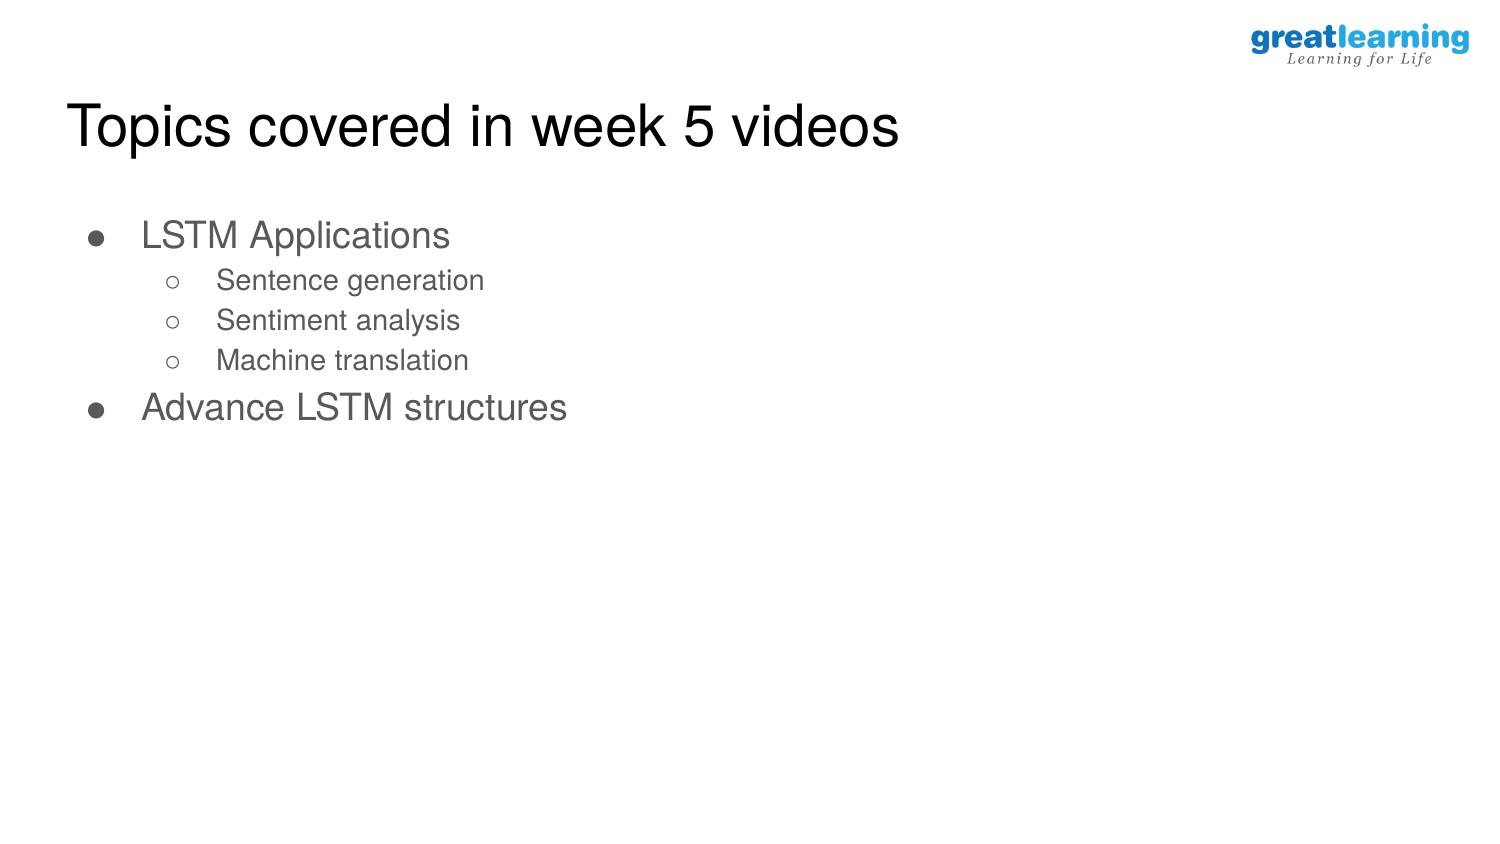

# Topics covered in week 5 videos

LSTM Applications
Sentence generation
Sentiment analysis
Machine translation
Advance LSTM structures